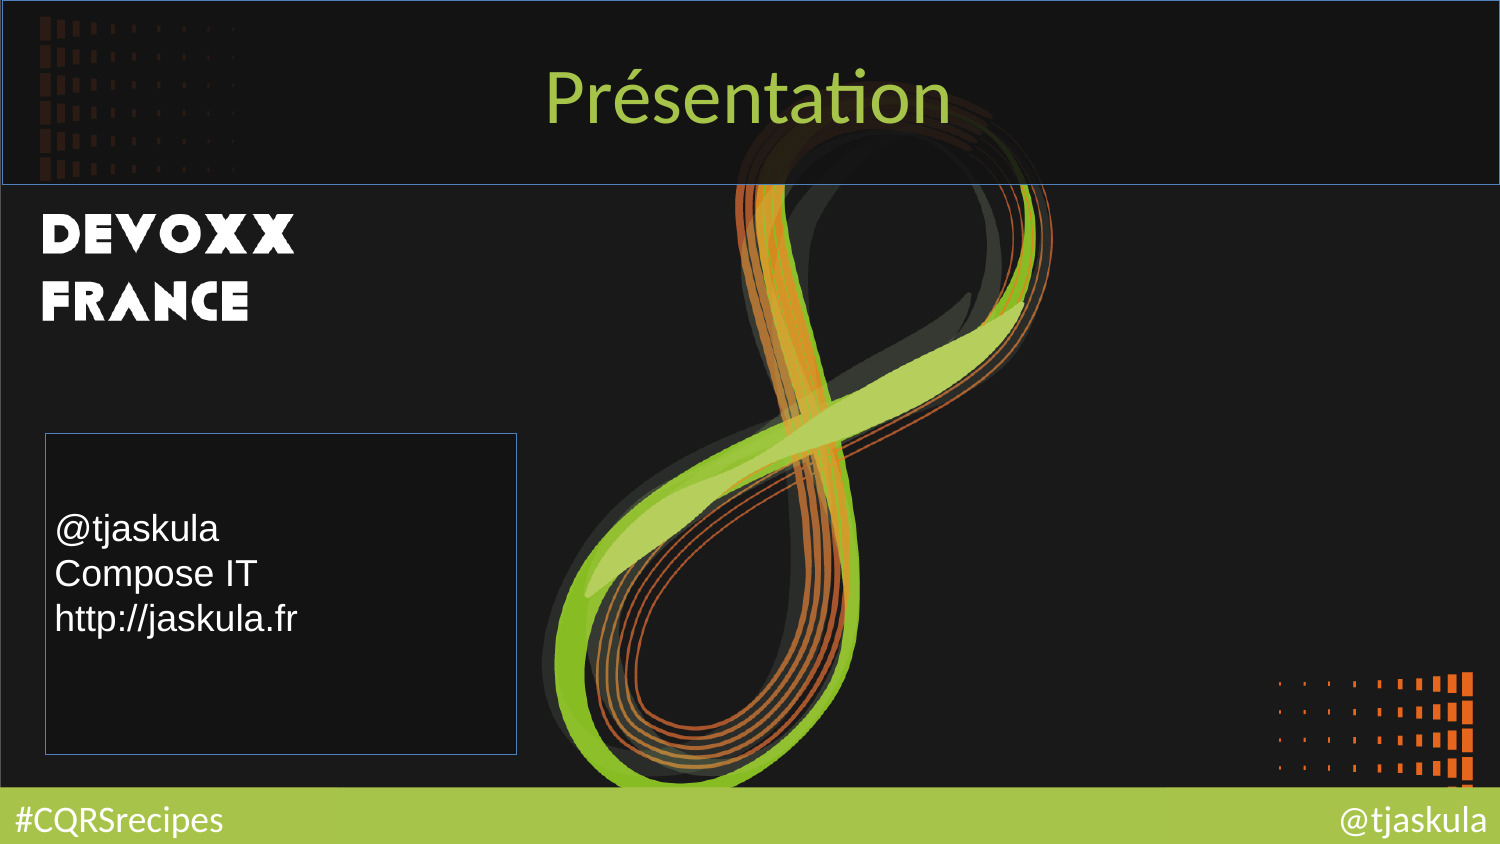

# Présentation
@tjaskula
Compose IT
http://jaskula.fr

#CQRSrecipes
@tjaskula